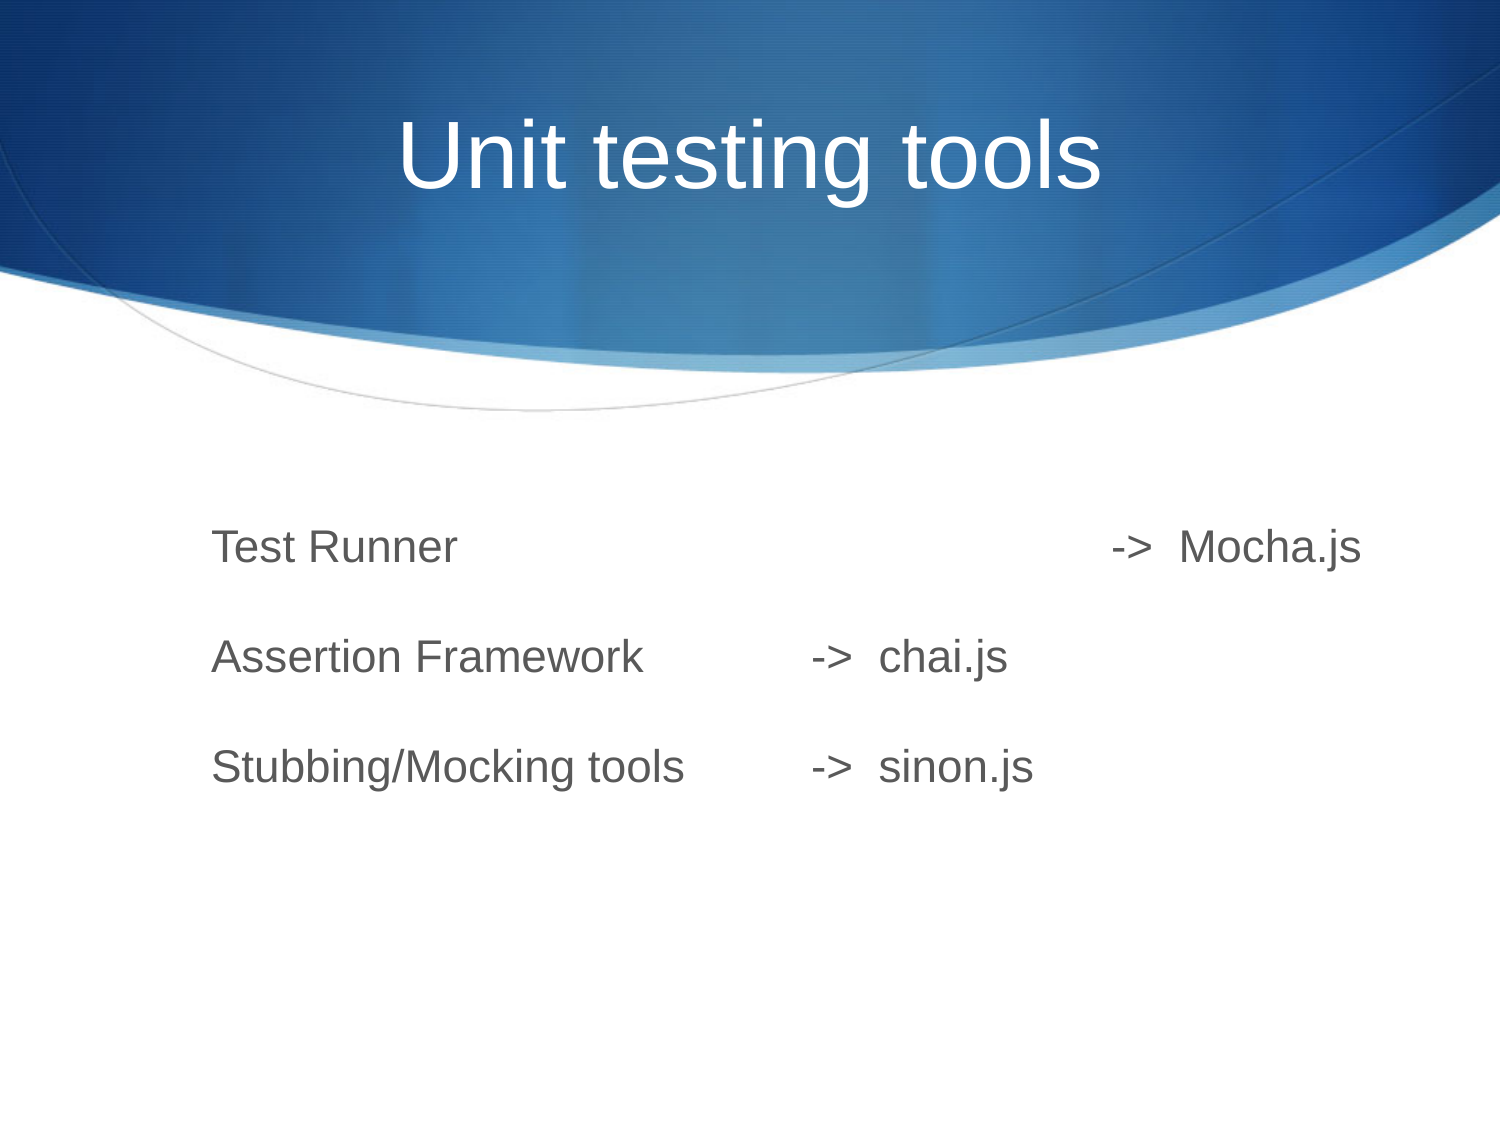

Unit testing tools
Test Runner 					->  Mocha.js
Assertion Framework	 	->  chai.js
Stubbing/Mocking tools 	->  sinon.js